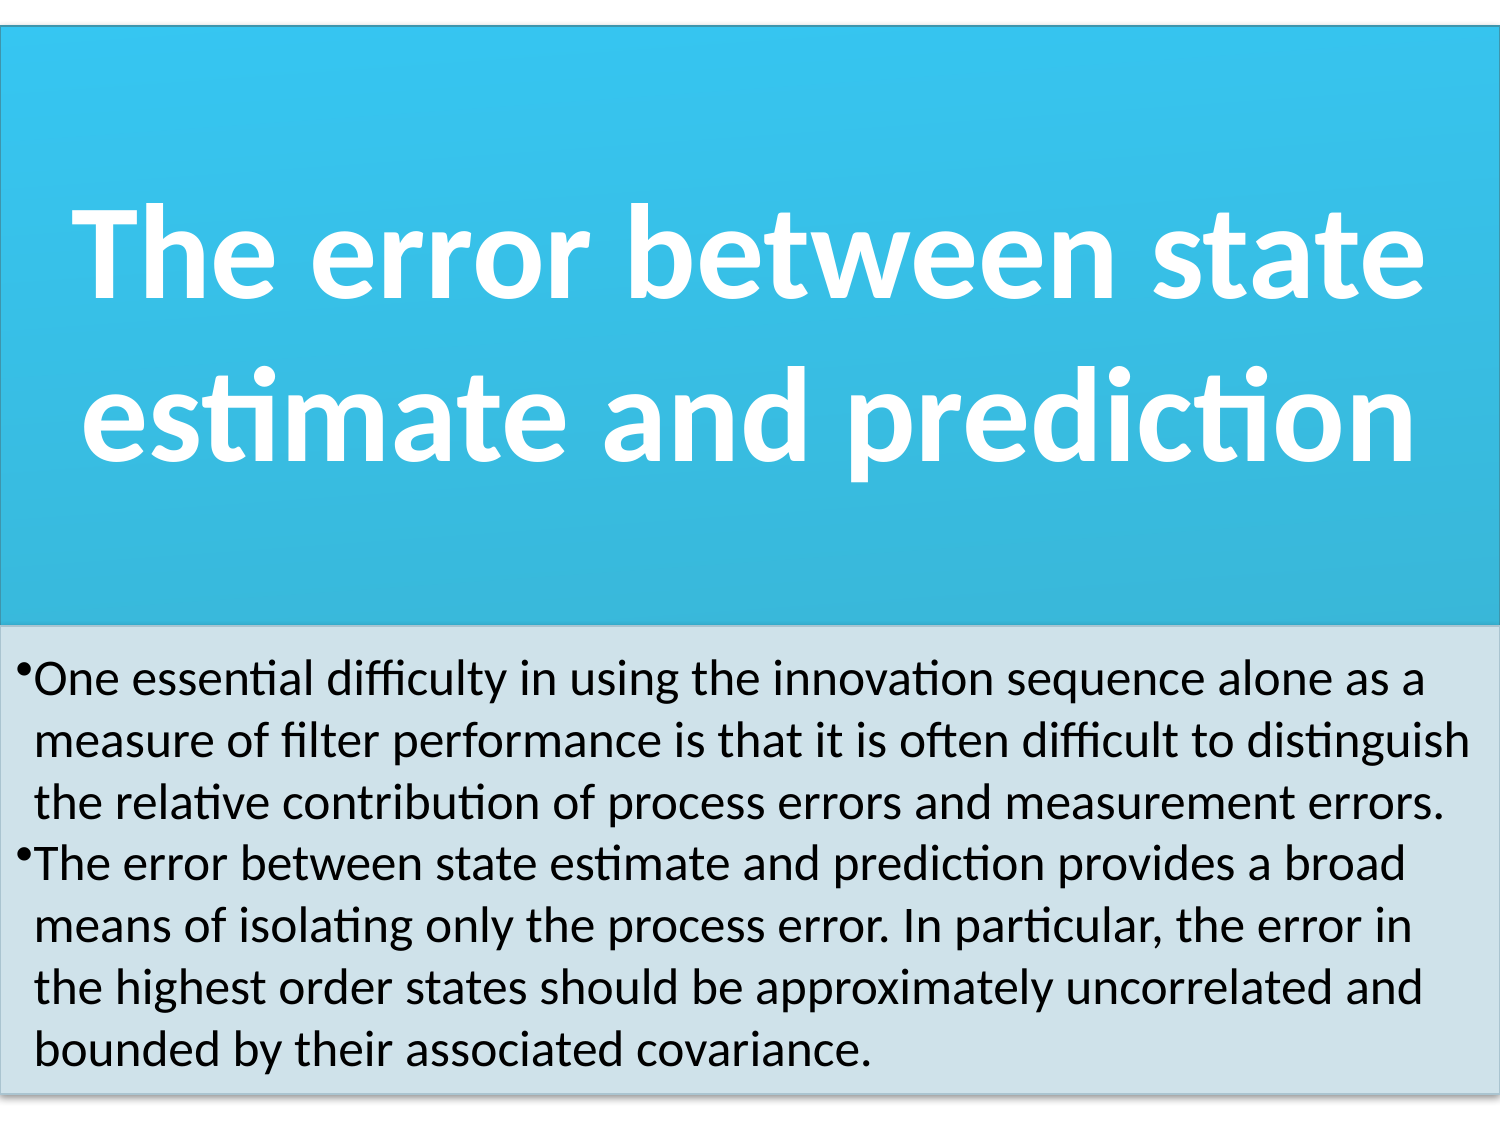

The error between state estimate and prediction
One essential difficulty in using the innovation sequence alone as a measure of filter performance is that it is often difficult to distinguish the relative contribution of process errors and measurement errors.
The error between state estimate and prediction provides a broad means of isolating only the process error. In particular, the error in the highest order states should be approximately uncorrelated and bounded by their associated covariance.